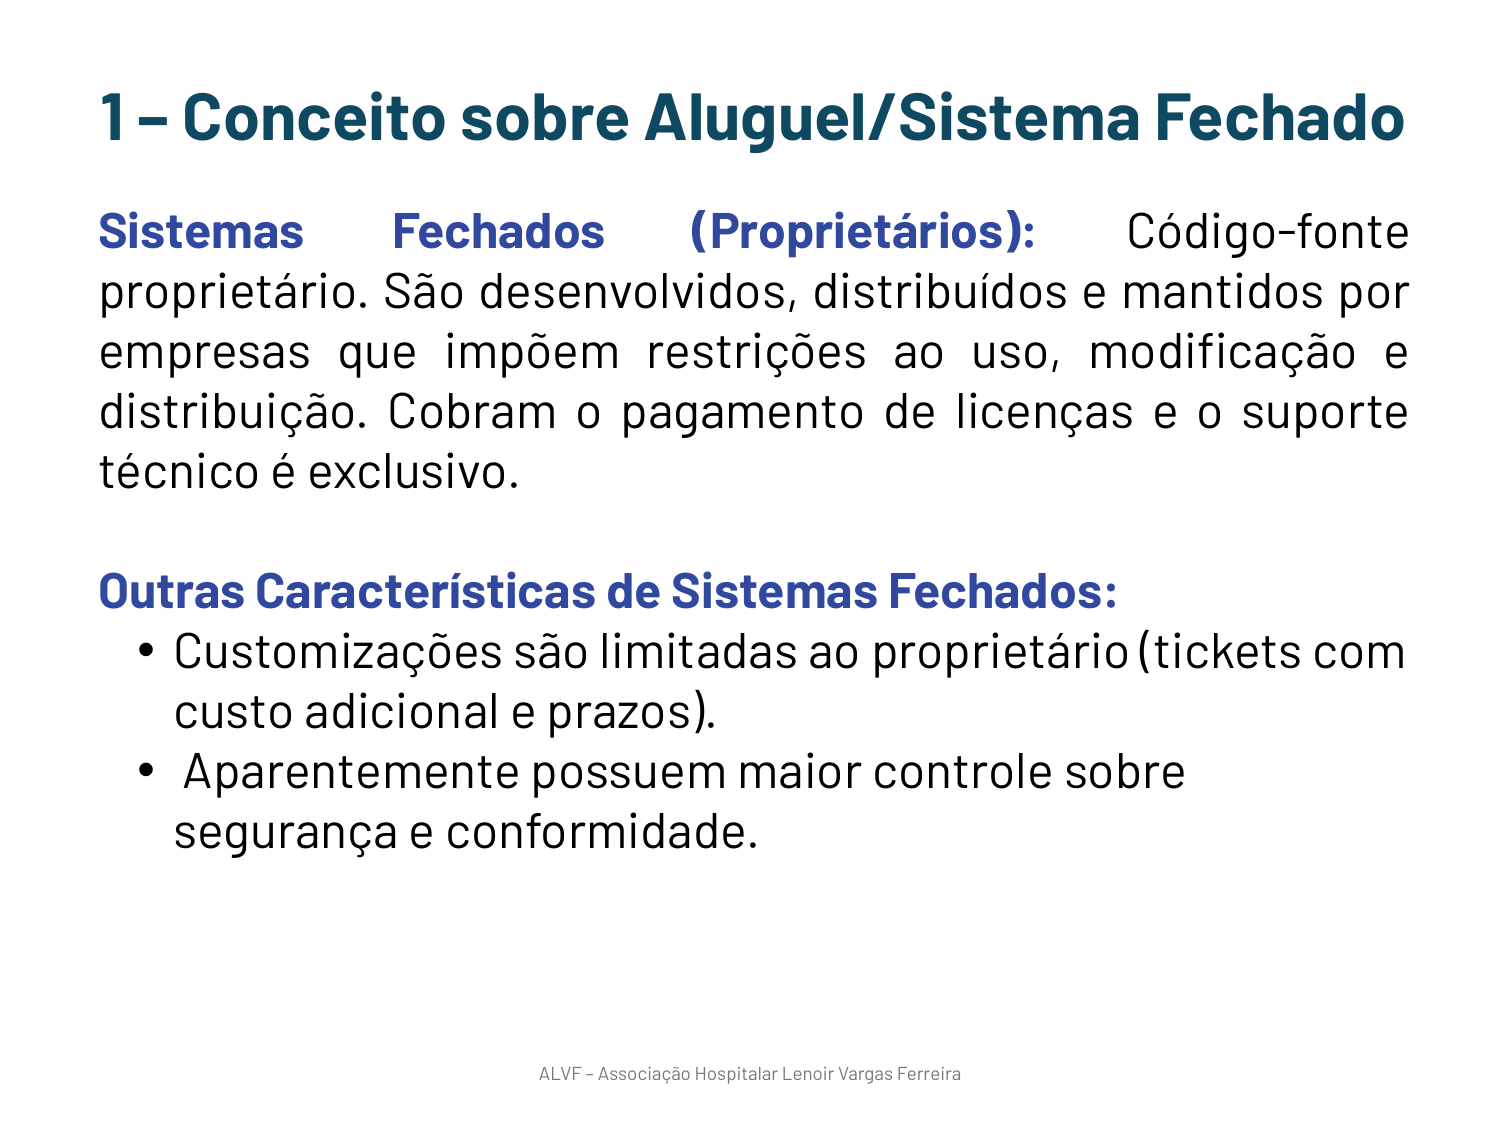

1 – Conceito sobre Aluguel/Sistema Fechado
Sistemas Fechados (Proprietários): Código-fonte proprietário. São desenvolvidos, distribuídos e mantidos por empresas que impõem restrições ao uso, modificação e distribuição. Cobram o pagamento de licenças e o suporte técnico é exclusivo.

Outras Características de Sistemas Fechados:
Customizações são limitadas ao proprietário (tickets com custo adicional e prazos).
 Aparentemente possuem maior controle sobre segurança e conformidade.
ALVF – Associação Hospitalar Lenoir Vargas Ferreira